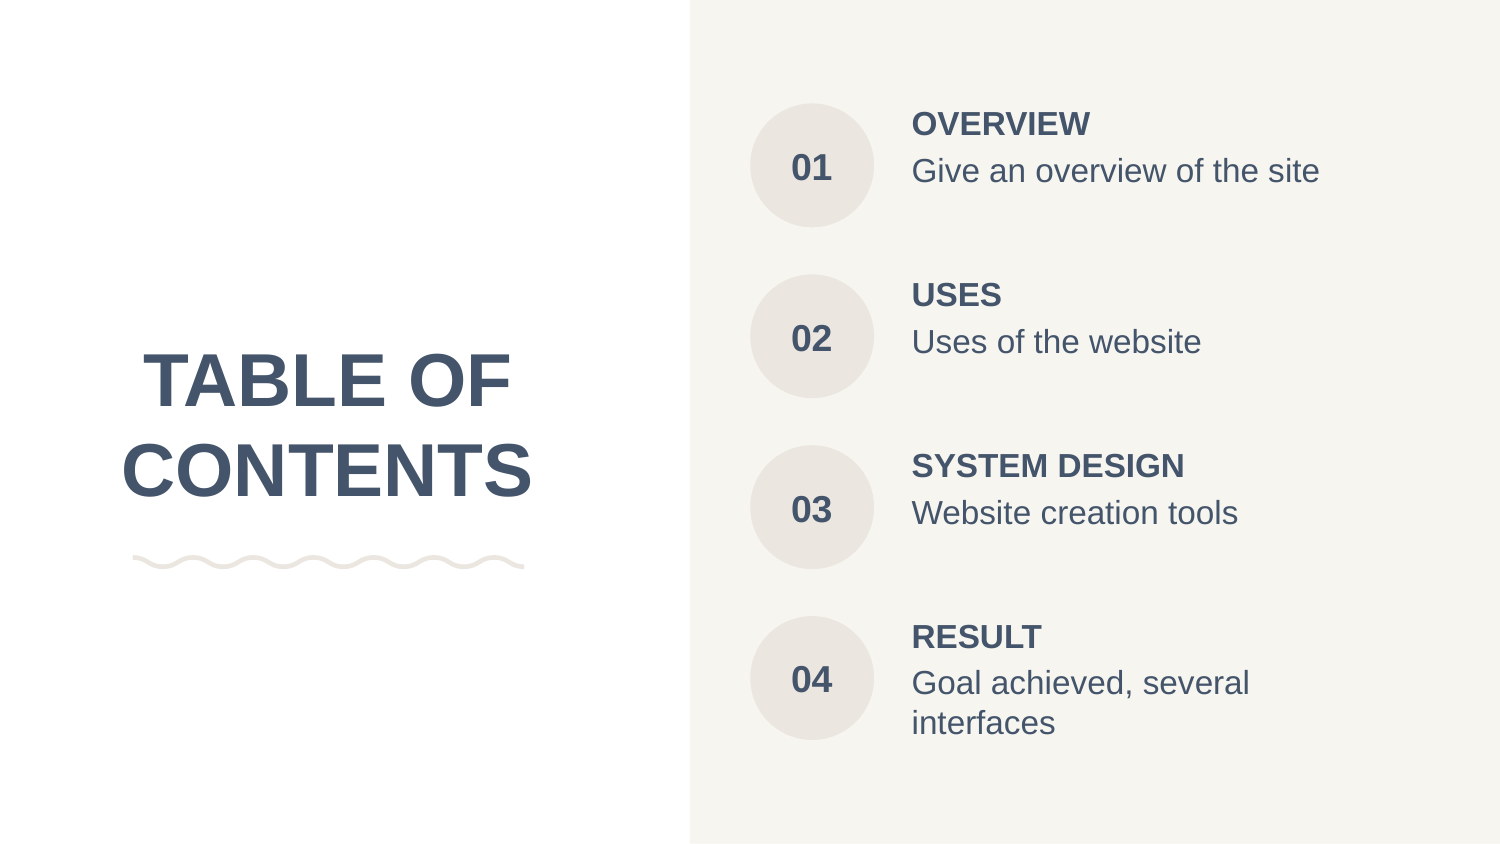

OVERVIEW

01
Give an overview of the site
USES

02
Uses of the website

# TABLE OF CONTENTS
SYSTEM DESIGN

03
Website creation tools

RESULT

04
Goal achieved, several interfaces